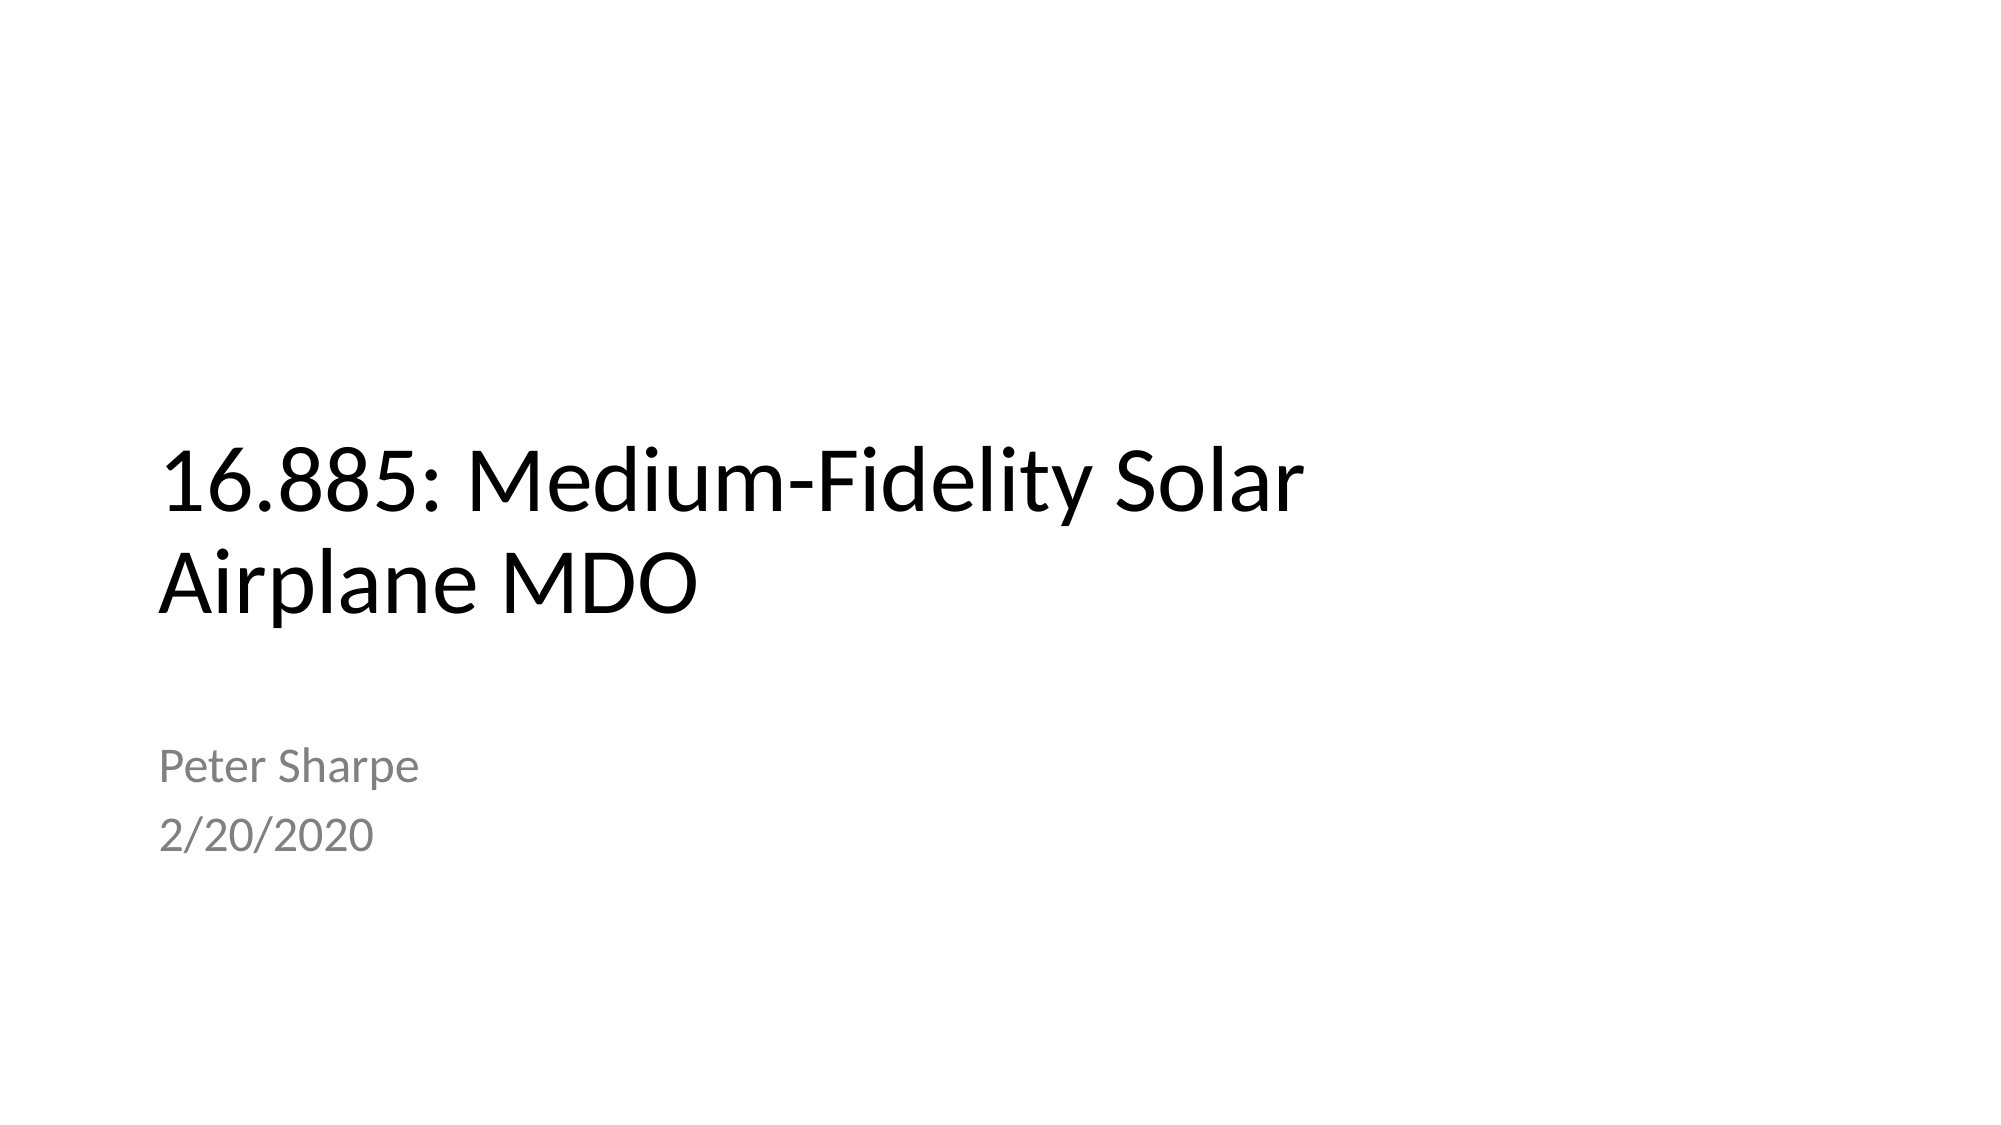

# 16.885: Medium-Fidelity Solar Airplane MDO
Peter Sharpe
2/20/2020